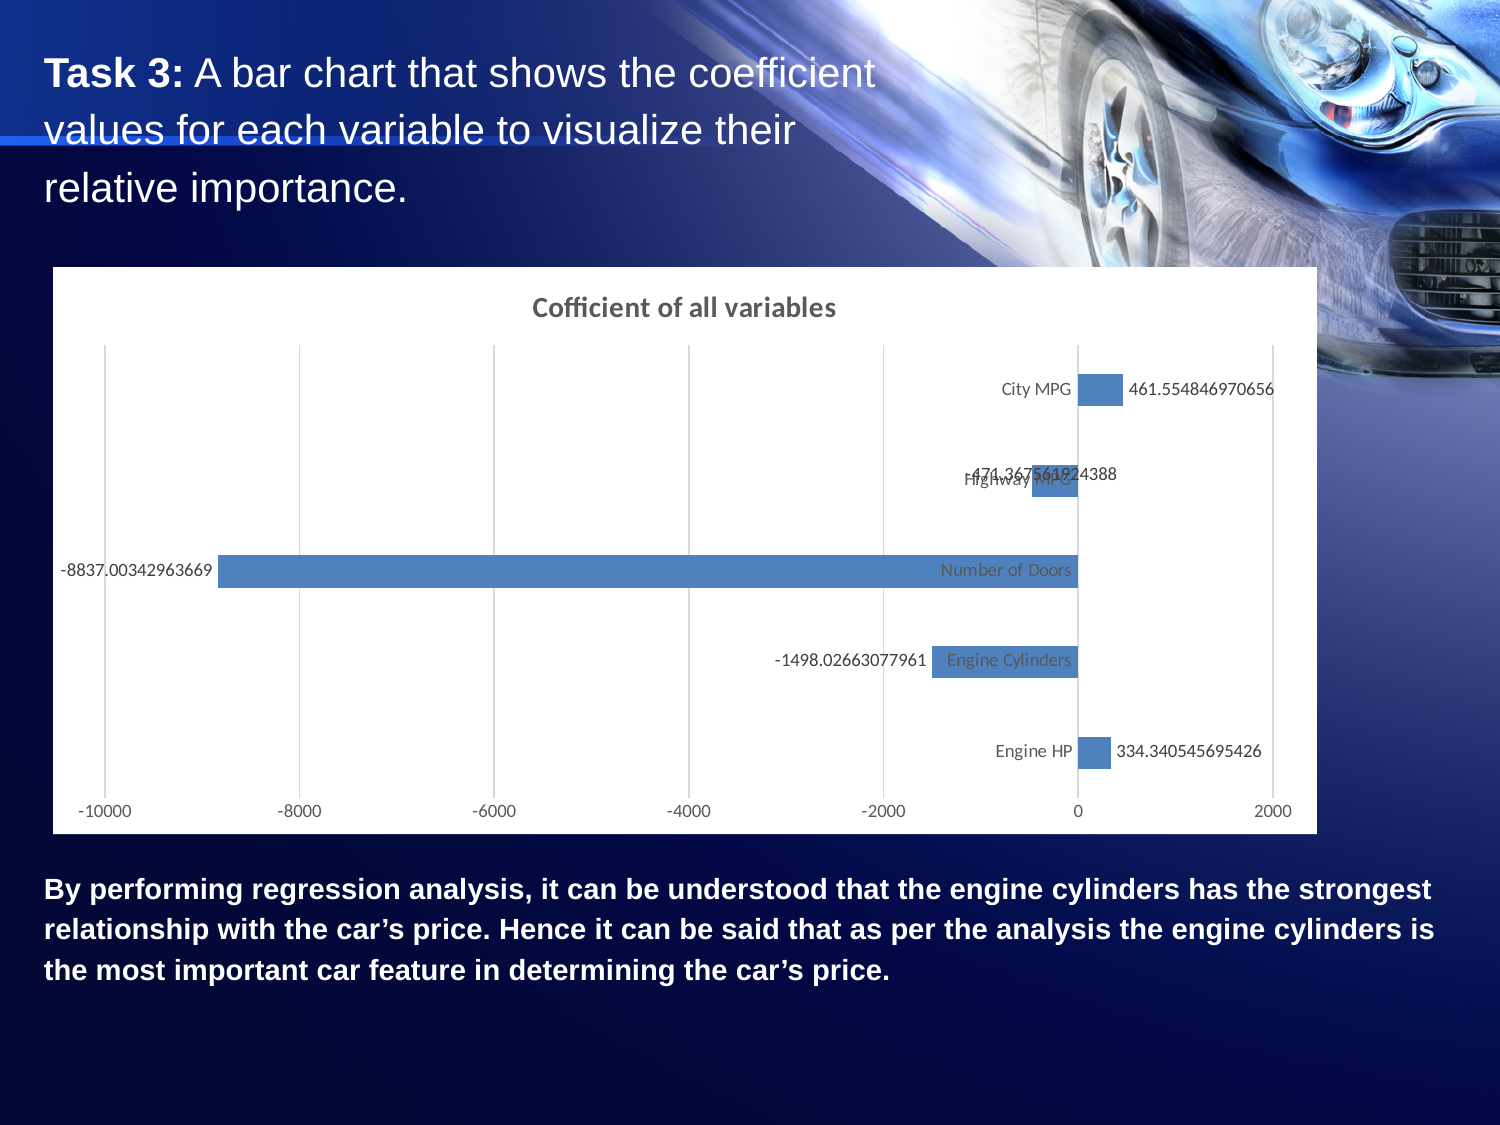

Task 3: A bar chart that shows the coefficient values for each variable to visualize their relative importance.

### Chart: Cofficient of all variables

| Category |  |
|---|---|
| Engine HP | 334.3405456954264 |
| Engine Cylinders | -1498.0266307796146 |
| Number of Doors | -8837.00342963669 |
| Highway MPG | -471.3675619243877 |
| City MPG | 461.5548469706555 |
By performing regression analysis, it can be understood that the engine cylinders has the strongest relationship with the car’s price. Hence it can be said that as per the analysis the engine cylinders is the most important car feature in determining the car’s price.